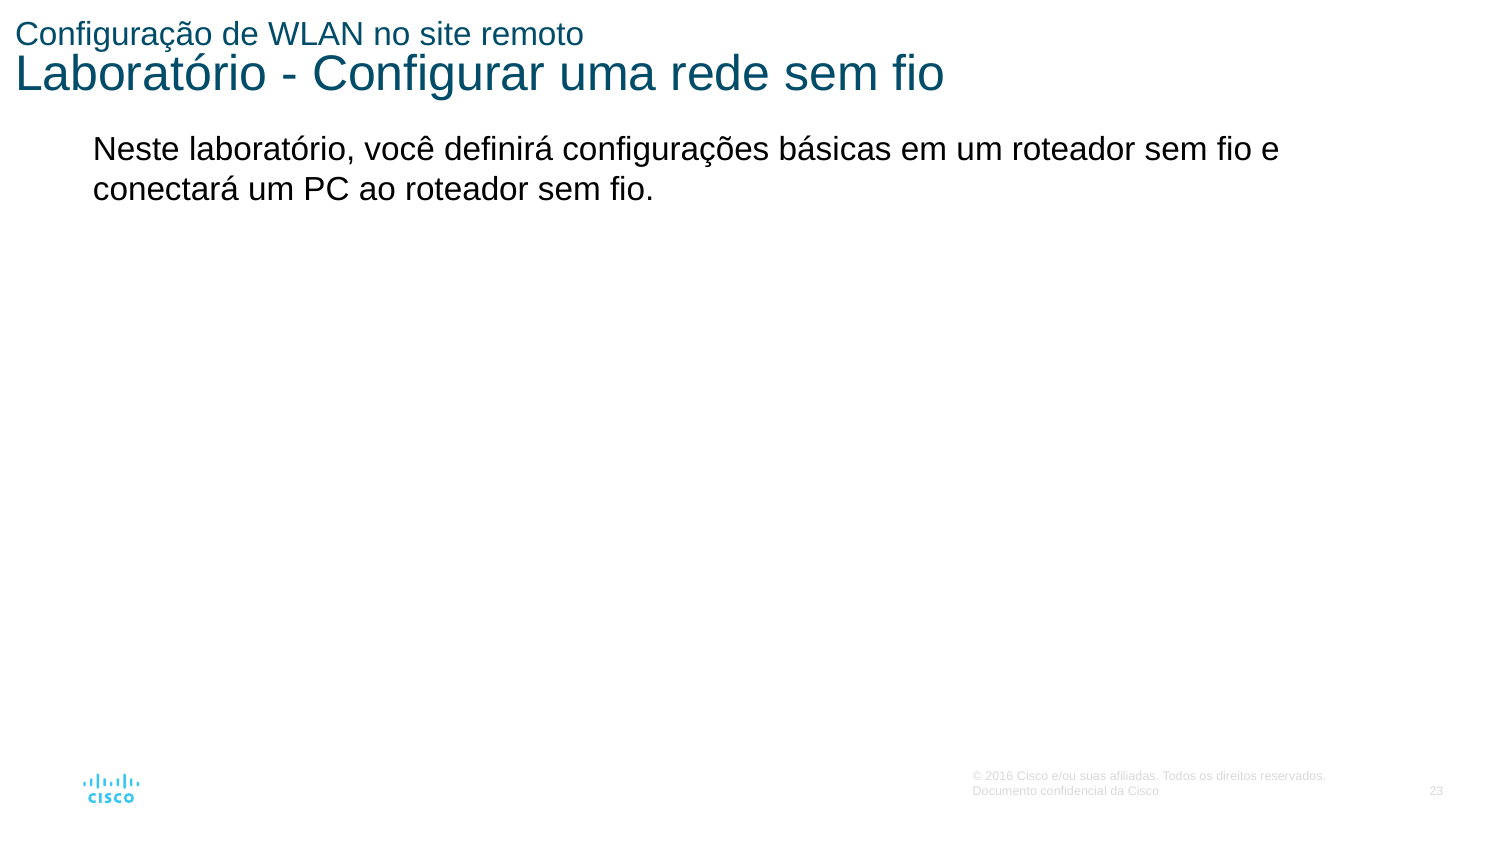

# Configuração de WLAN no site remoto Laboratório - Configurar uma rede sem fio
Neste laboratório, você definirá configurações básicas em um roteador sem fio e conectará um PC ao roteador sem fio.